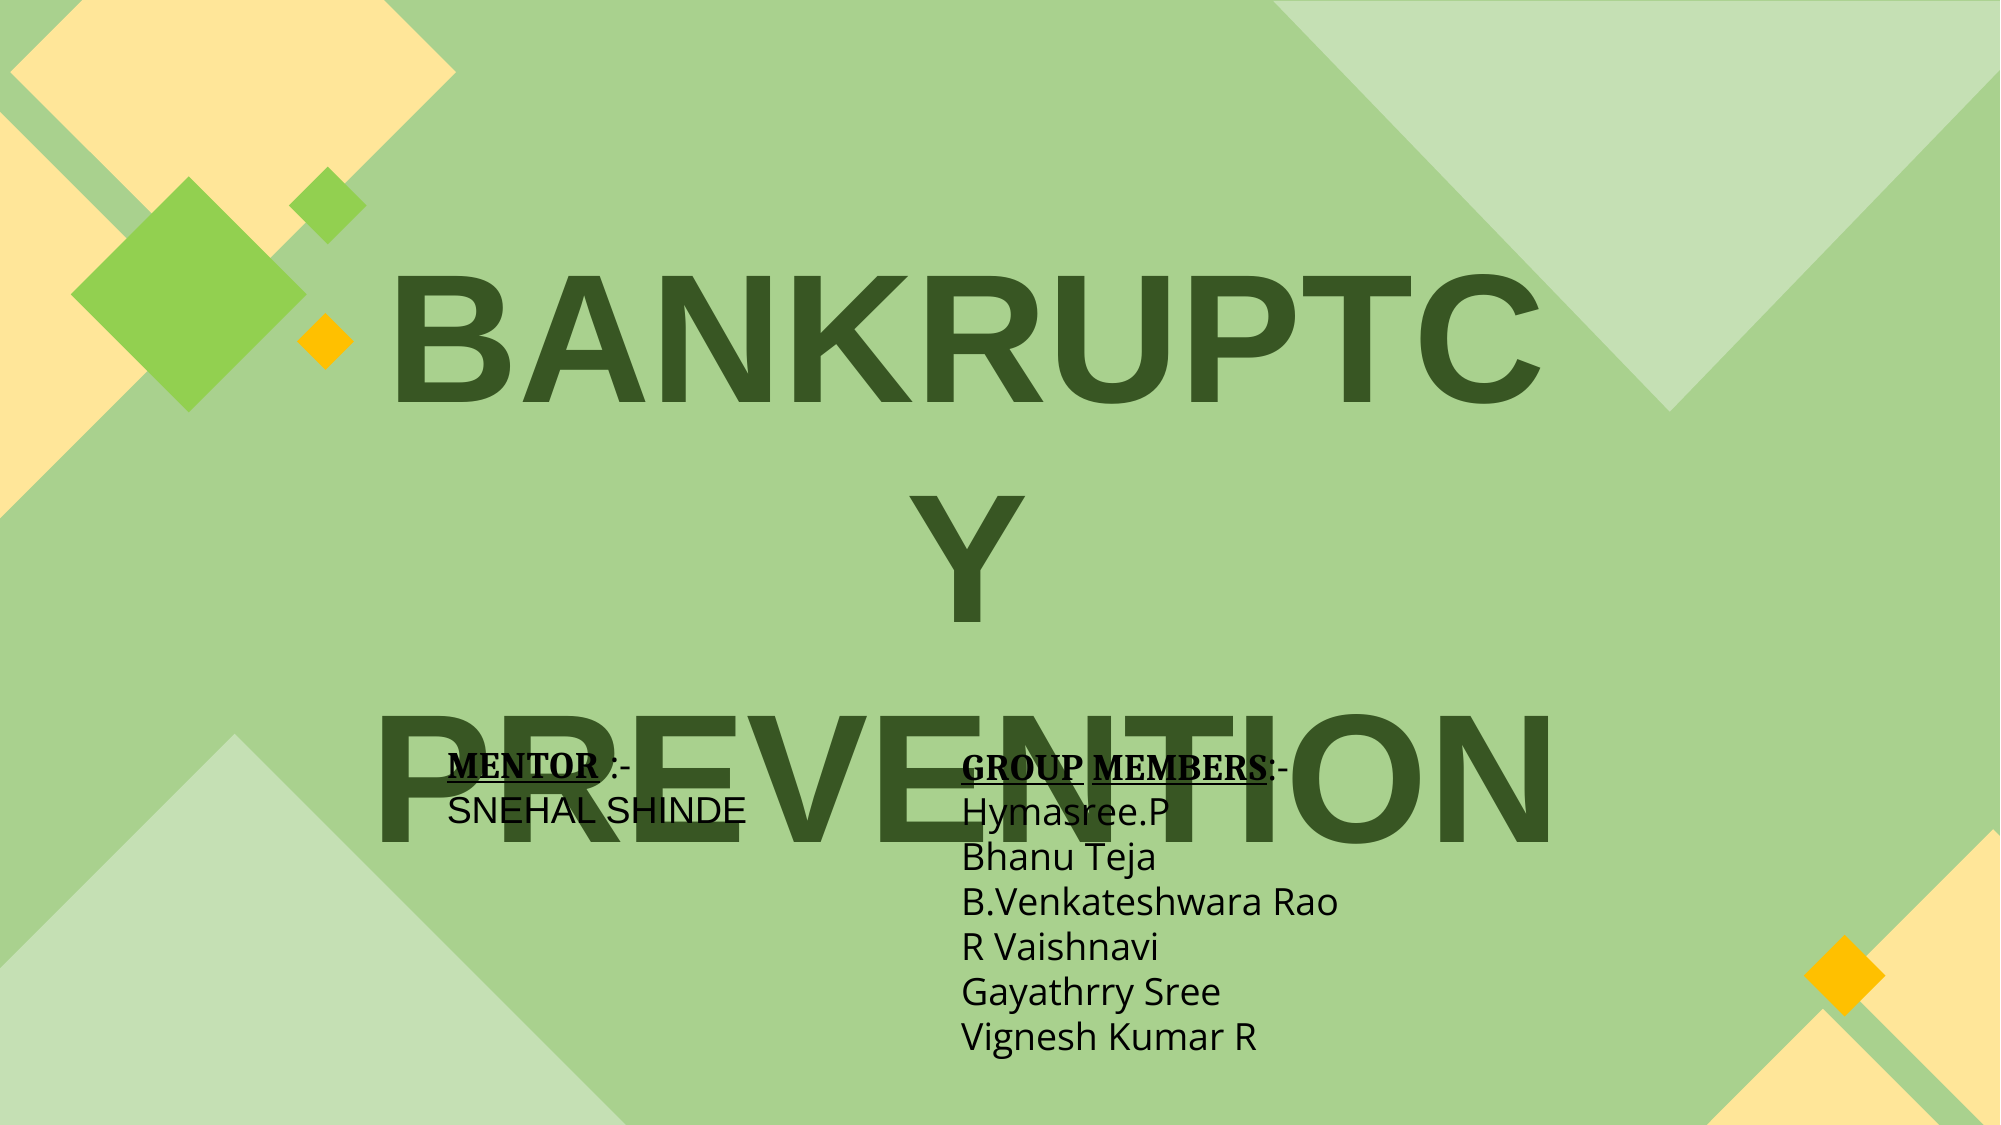

BANKRUPTCY PREVENTION

MENTOR :-
SNEHAL SHINDE
GROUP MEMBERS:-
Hymasree.P
Bhanu Teja
B.Venkateshwara Rao
R Vaishnavi
Gayathrry Sree
Vignesh Kumar R